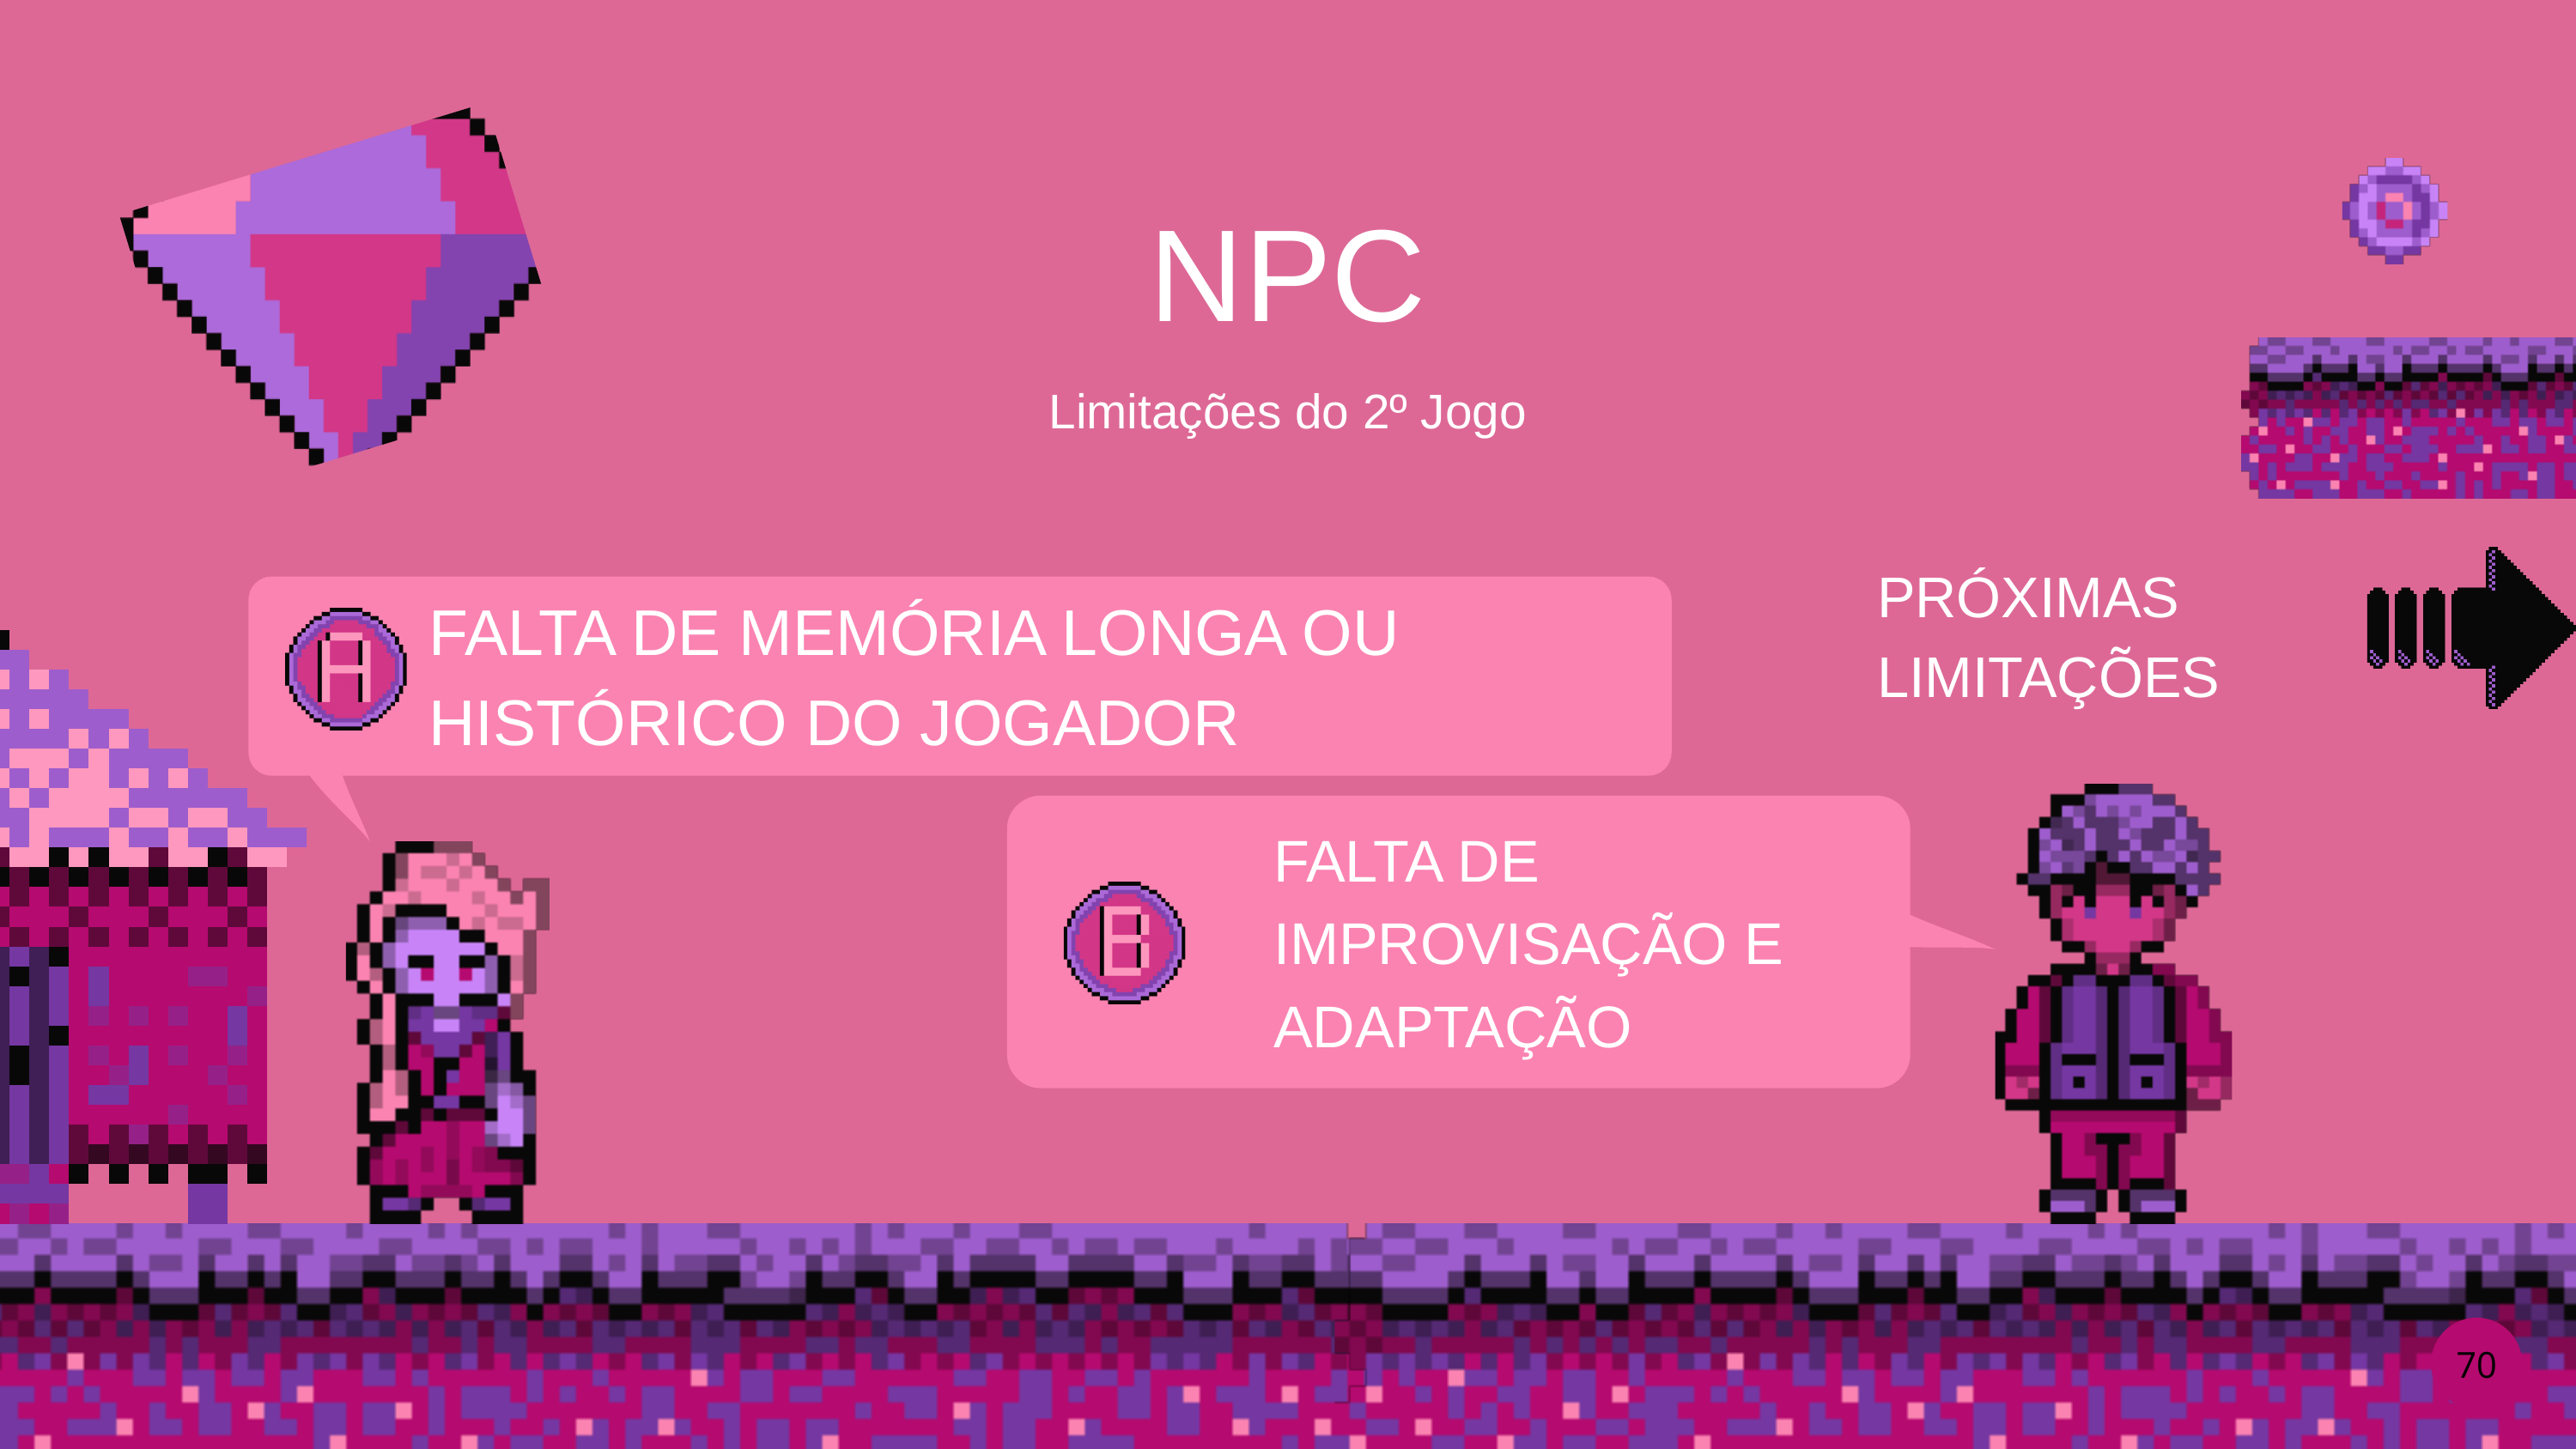

NPC

Limitações do 2º Jogo

PRÓXIMAS LIMITAÇÕES

FALTA DE MEMÓRIA LONGA OU HISTÓRICO DO JOGADOR

FALTA DE IMPROVISAÇÃO E ADAPTAÇÃO

70
78